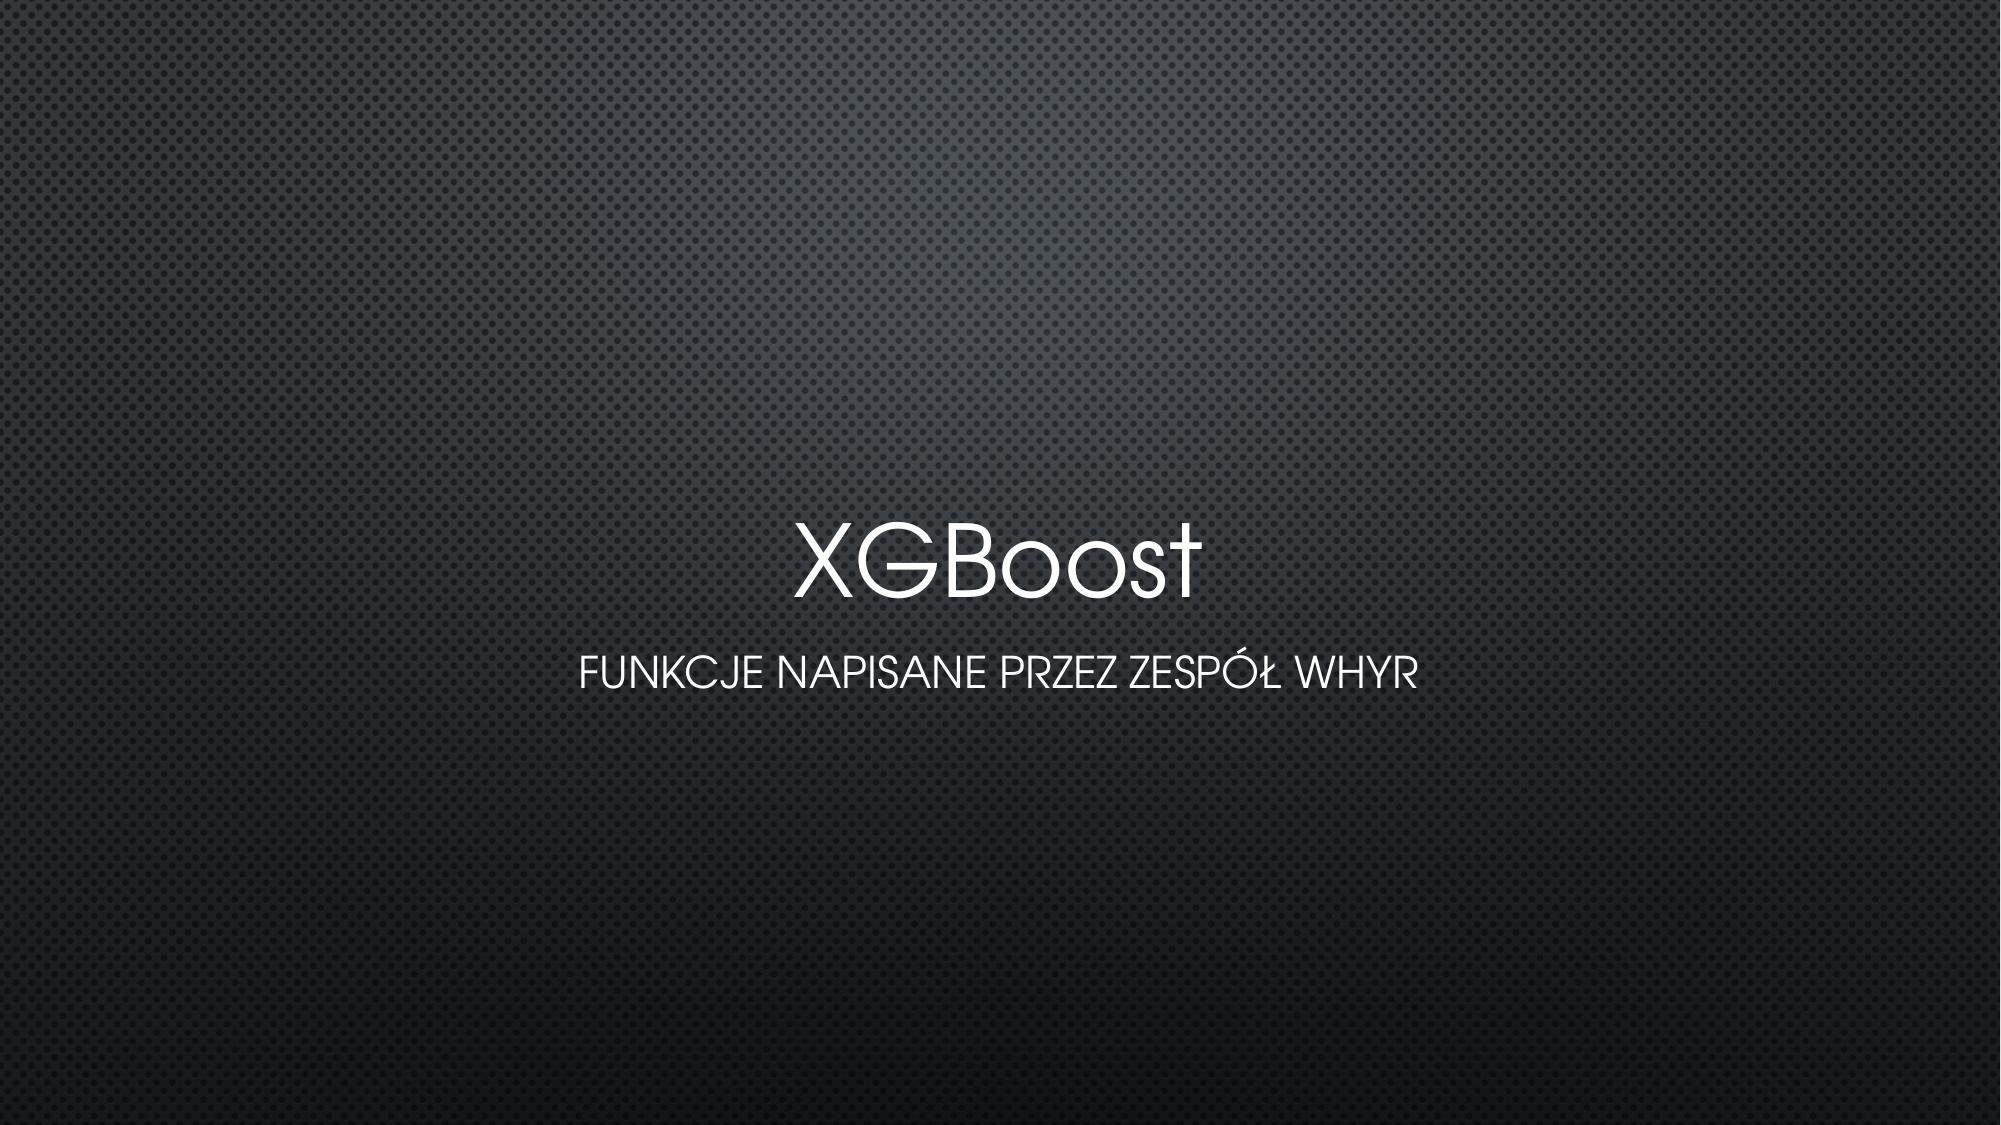

# XGBoost
funkcje napisane przez zespół WhyR